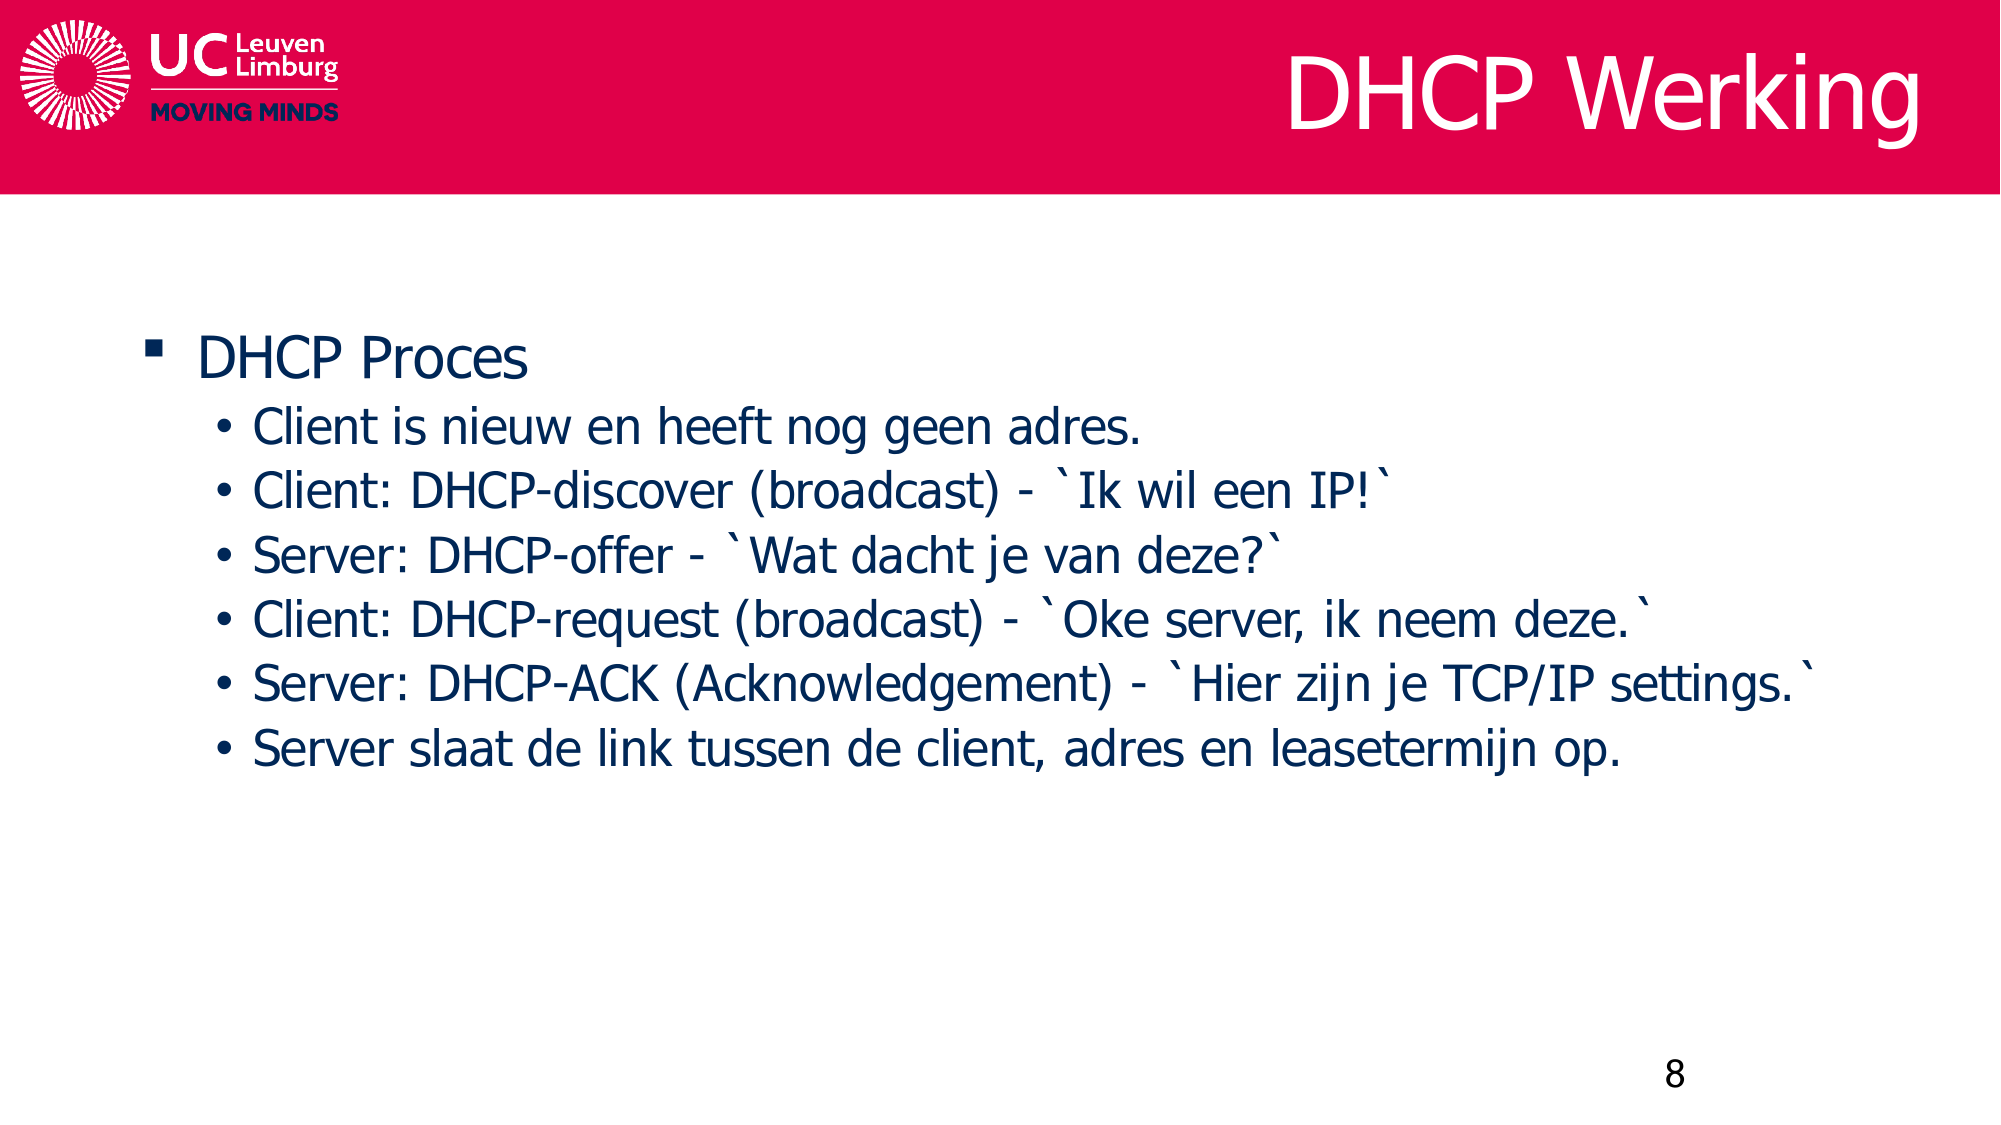

# DHCP Werking

DHCP Proces
Client is nieuw en heeft nog geen adres.
Client: DHCP-discover (broadcast) - `Ik wil een IP!`
Server: DHCP-offer - `Wat dacht je van deze?`
Client: DHCP-request (broadcast) - `Oke server, ik neem deze.`
Server: DHCP-ACK (Acknowledgement) - `Hier zijn je TCP/IP settings.`
Server slaat de link tussen de client, adres en leasetermijn op.

8